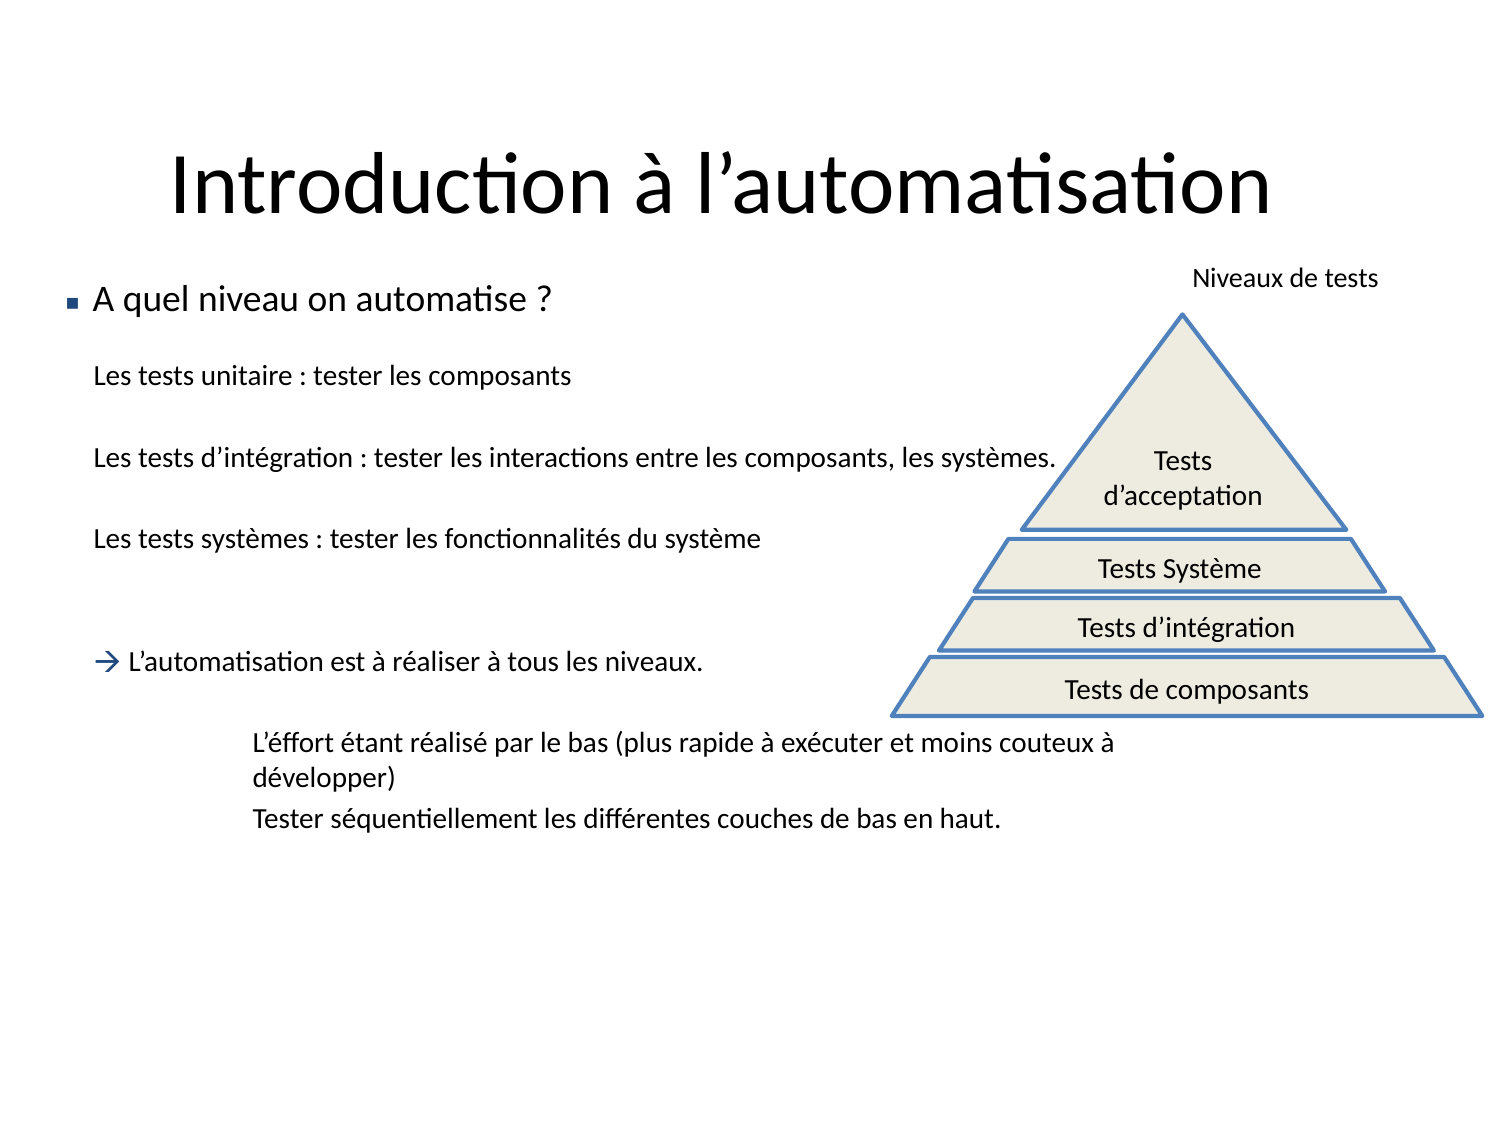

# Introduction à l’automatisation
Niveaux de tests
A quel niveau on automatise ?

Les tests unitaire : tester les composants

Les tests d’intégration : tester les interactions entre les composants, les systèmes.

Les tests systèmes : tester les fonctionnalités du système

L’automatisation est à réaliser à tous les niveaux.

L’éffort étant réalisé par le bas (plus rapide à exécuter et moins couteux à développer)
Tester séquentiellement les différentes couches de bas en haut.

Tests d’acceptation
Tests Système
Tests d’intégration
Tests de composants